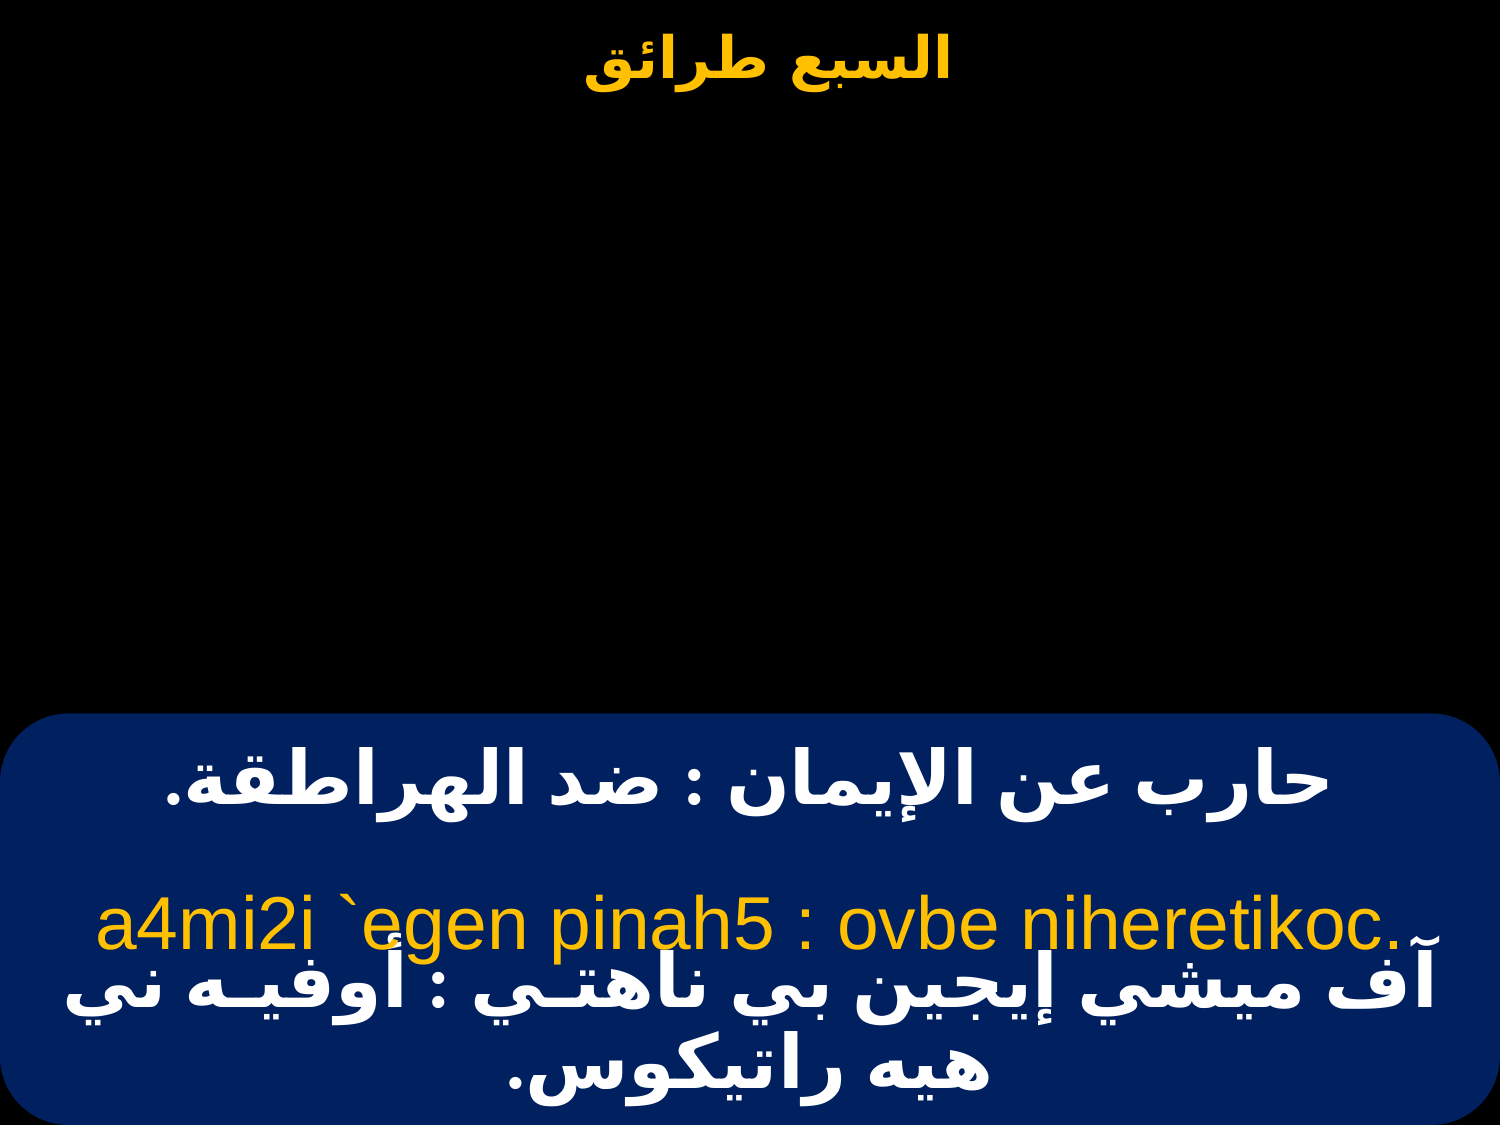

# حارب عن الإيمان : ضد الهراطقة.
a4mi2i `egen pinah5 : ovbe niheretikoc.
آف ميشي إيجين بي ناهتـي : أوفيـه ني هيه راتيكوس.